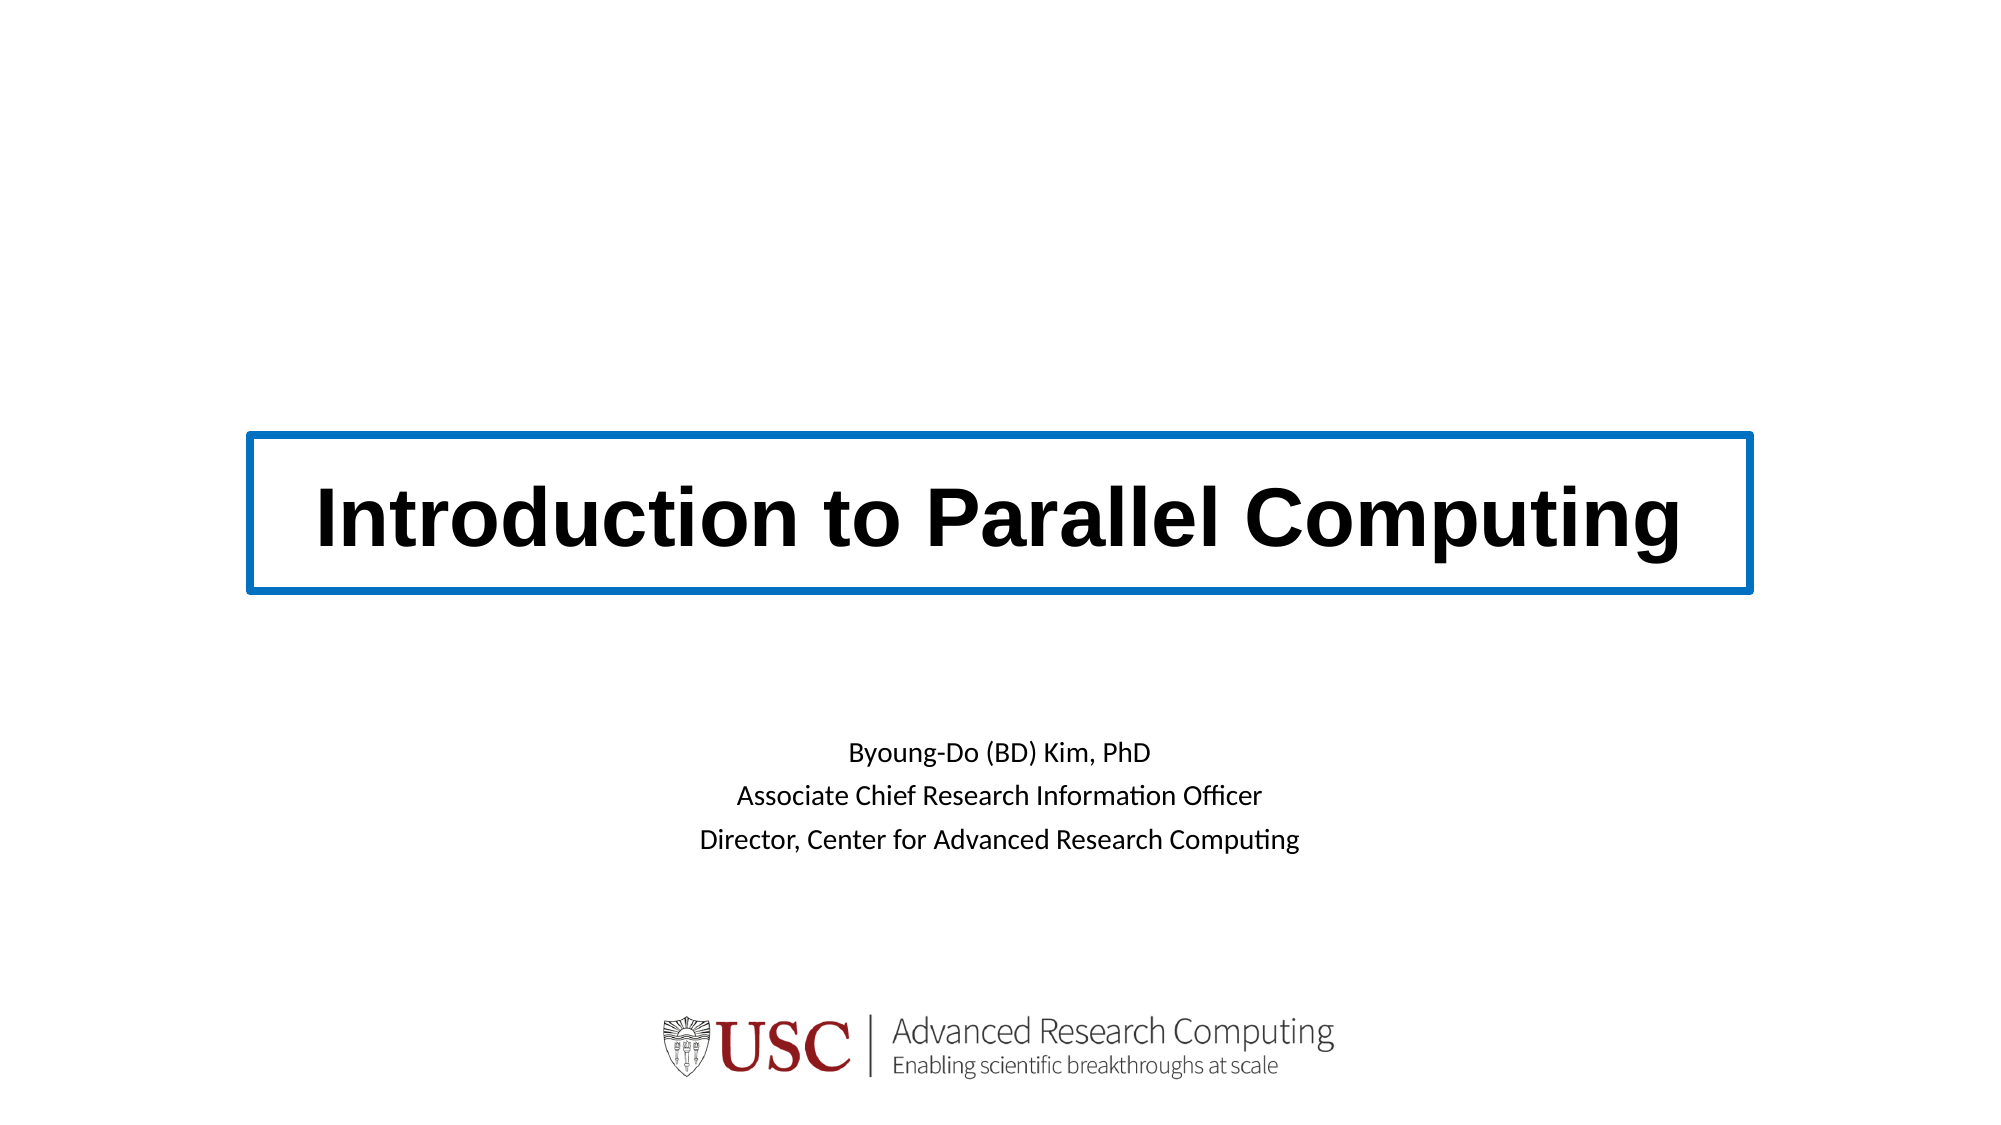

# Introduction to Parallel Computing

Byoung-Do (BD) Kim, PhD
Associate Chief Research Information Officer
Director, Center for Advanced Research Computing